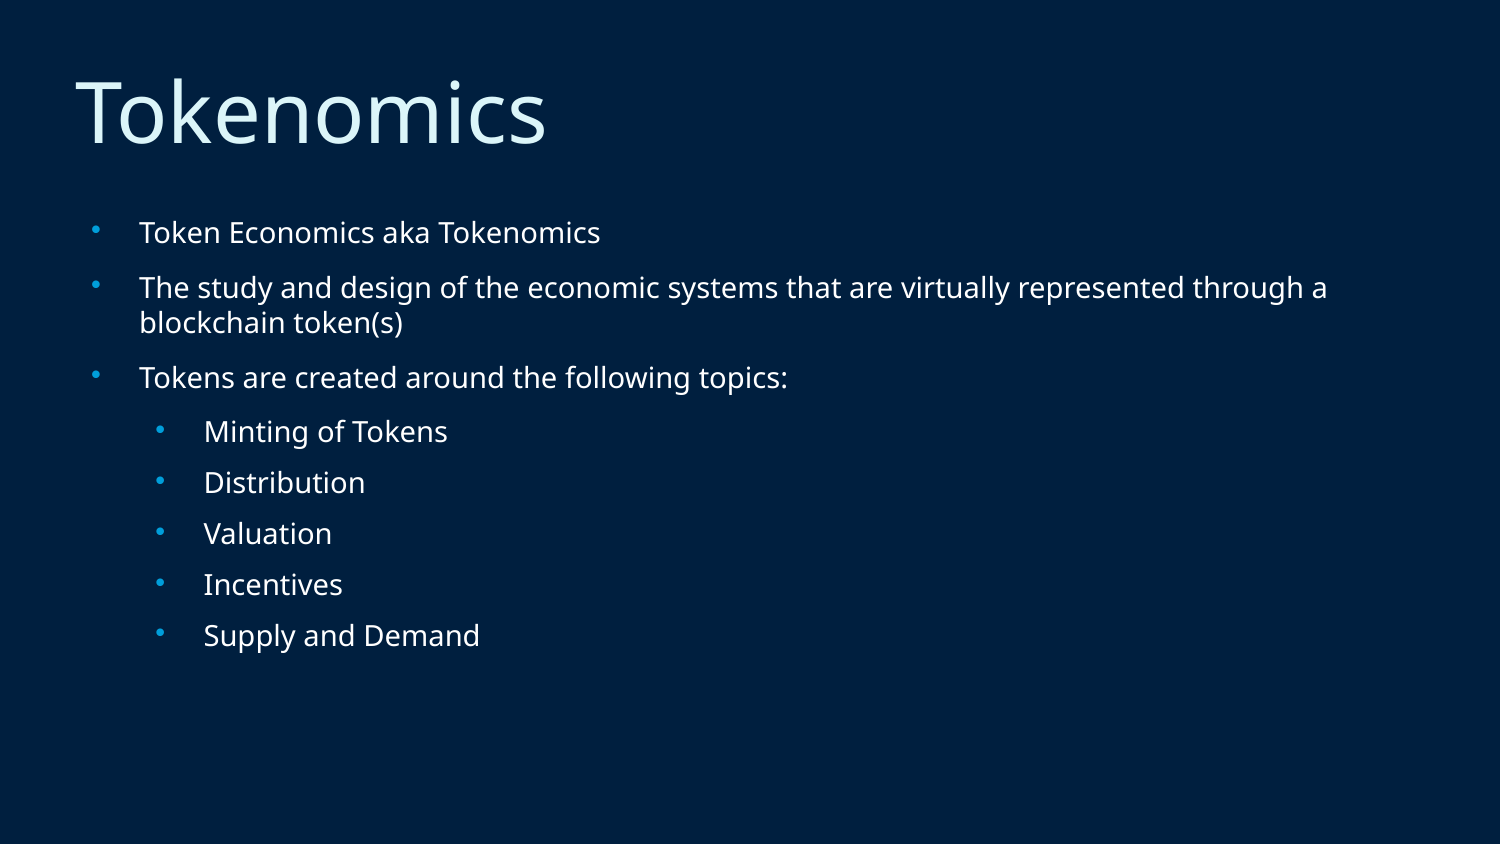

# Tokenomics
Token Economics aka Tokenomics
The study and design of the economic systems that are virtually represented through a blockchain token(s)
Tokens are created around the following topics:
Minting of Tokens
Distribution
Valuation
Incentives
Supply and Demand